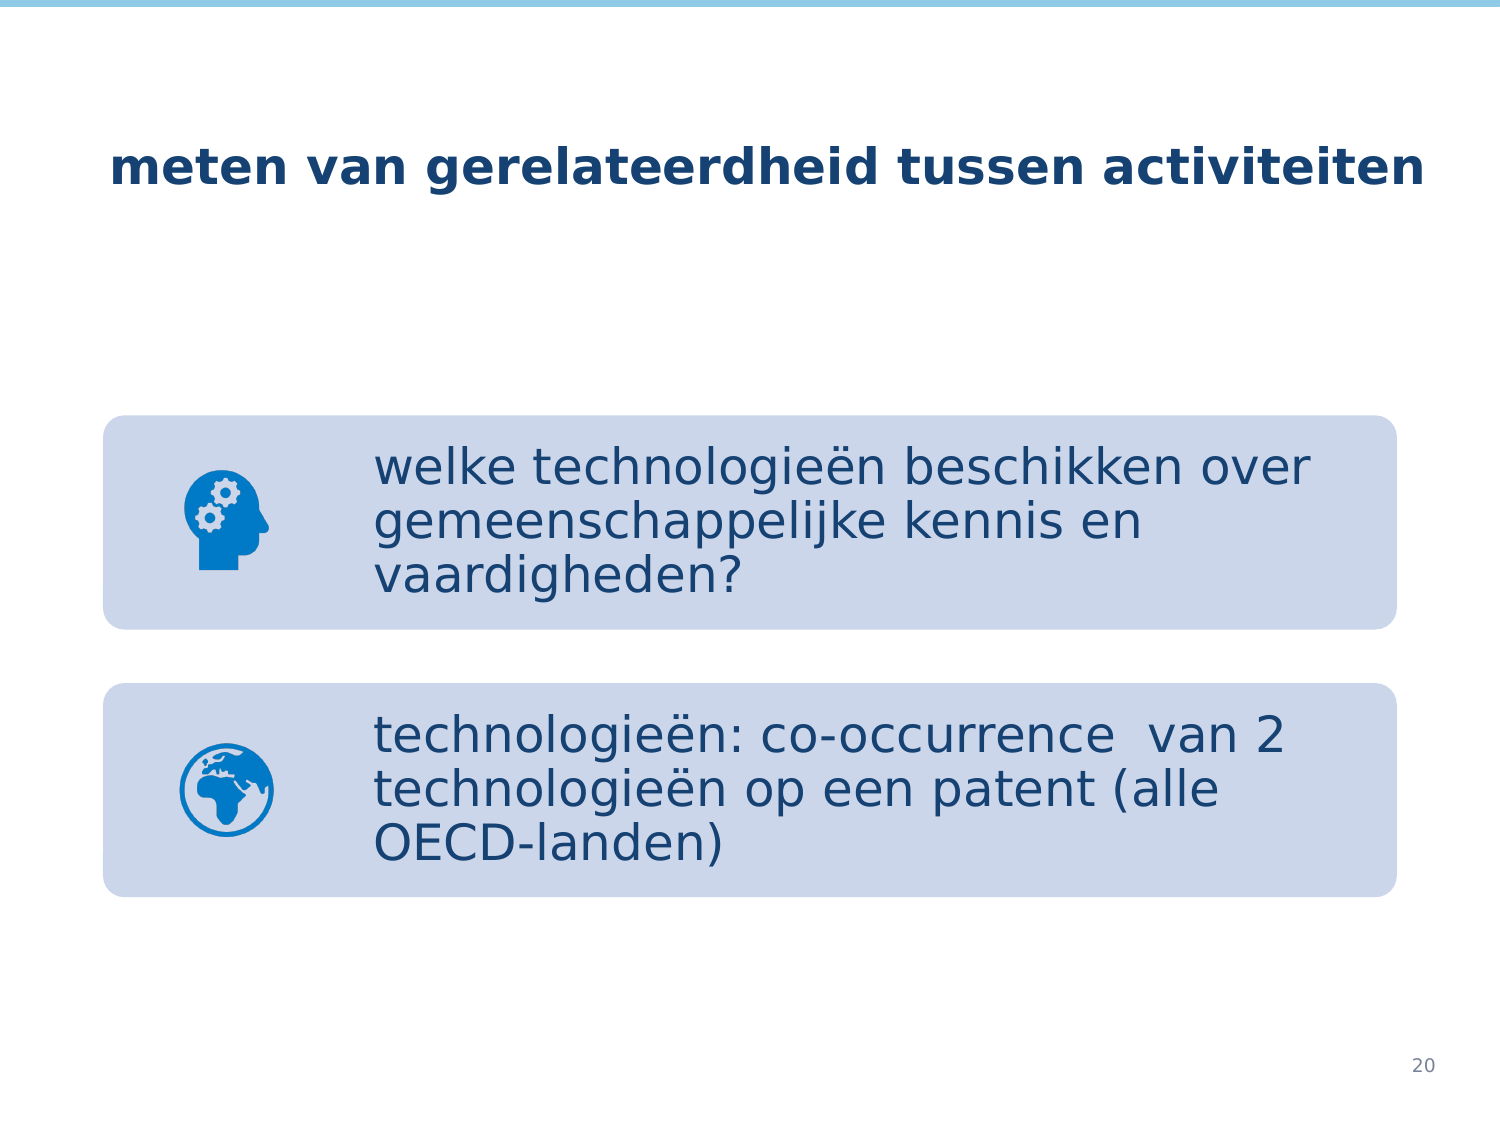

meten van gerelateerdheid tussen activiteiten
welke technologieën beschikken over gemeenschappelijke kennis en vaardigheden?
technologieën: co-occurrence  van 2 technologieën op een patent (alle OECD-landen)
20